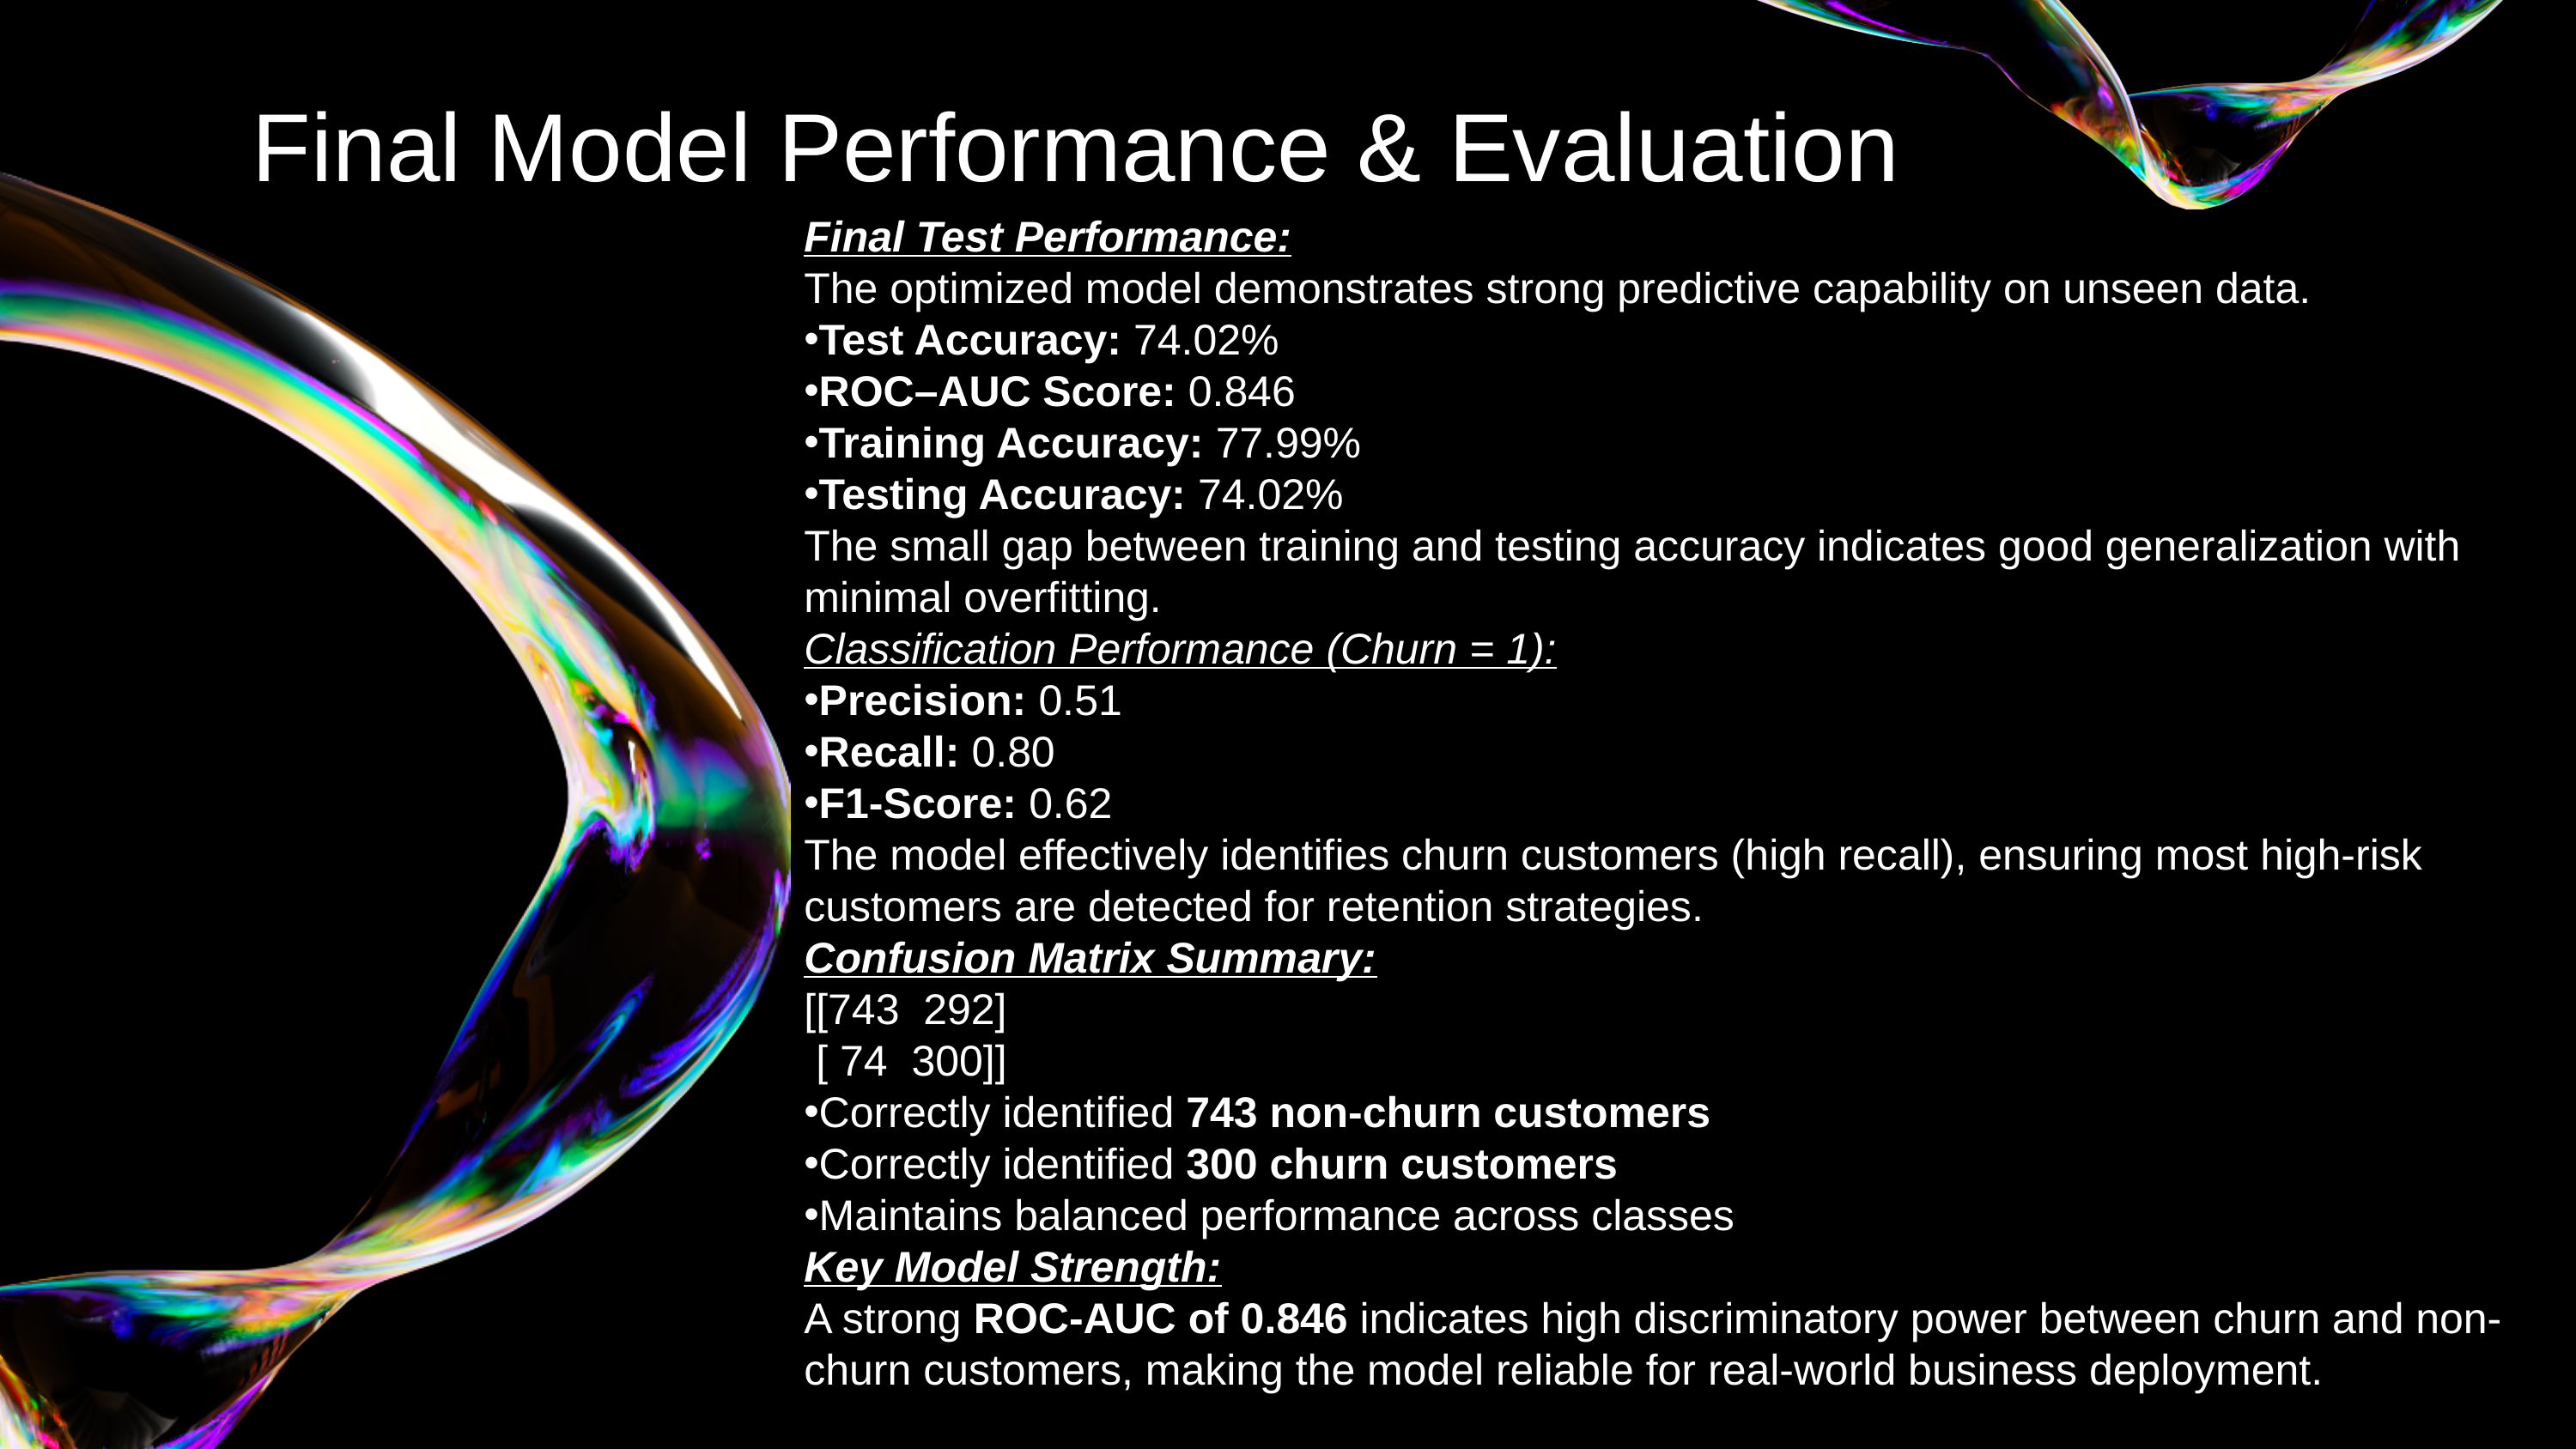

Final Model Performance & Evaluation

Final Test Performance:
The optimized model demonstrates strong predictive capability on unseen data.
Test Accuracy: 74.02%
ROC–AUC Score: 0.846
Training Accuracy: 77.99%
Testing Accuracy: 74.02%
The small gap between training and testing accuracy indicates good generalization with minimal overfitting.
Classification Performance (Churn = 1):
Precision: 0.51
Recall: 0.80
F1-Score: 0.62
The model effectively identifies churn customers (high recall), ensuring most high-risk customers are detected for retention strategies.
Confusion Matrix Summary:
[[743  292]
 [ 74  300]]
Correctly identified 743 non-churn customers
Correctly identified 300 churn customers
Maintains balanced performance across classes
Key Model Strength:
A strong ROC-AUC of 0.846 indicates high discriminatory power between churn and non-churn customers, making the model reliable for real-world business deployment.